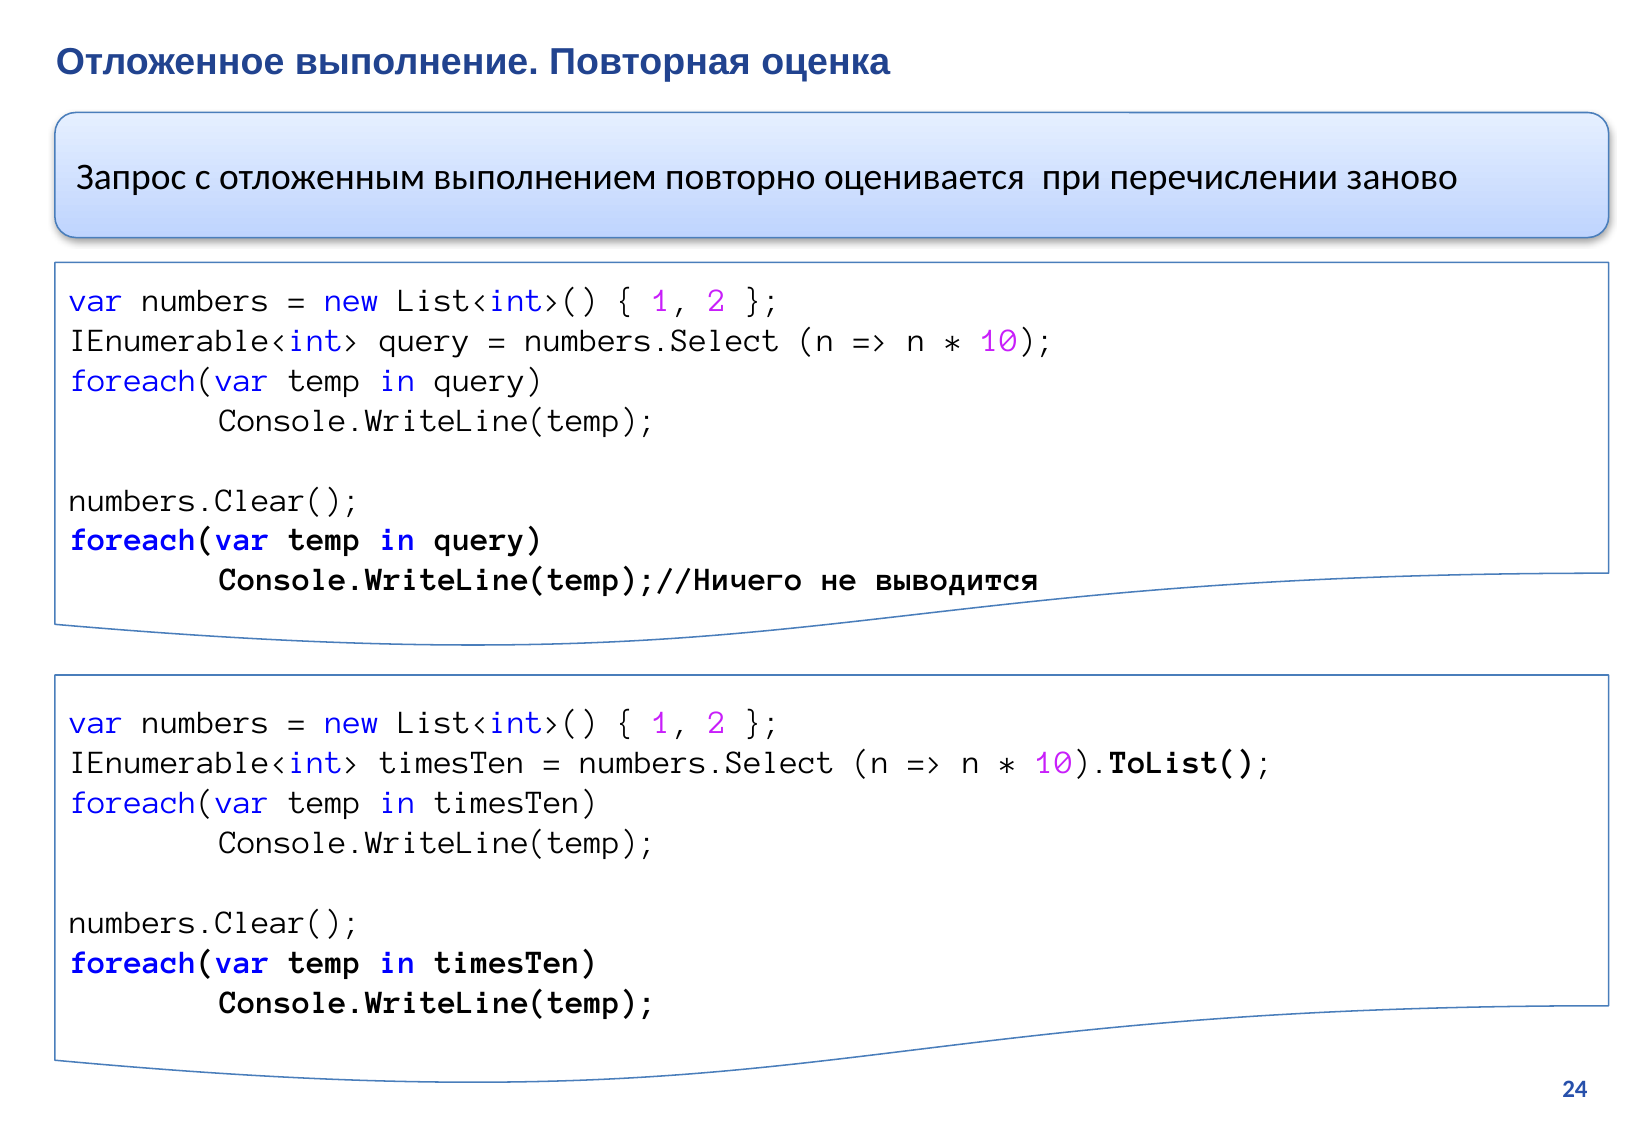

# Отложенное выполнение. Повторная оценка
Запрос с отложенным выполнением повторно оценивается  при перечислении заново

var numbers = new List<int>() { 1, 2 };
IEnumerable<int> query = numbers.Select (n => n * 10);
foreach(var temp in query)
	Console.WriteLine(temp);

numbers.Clear();
foreach(var temp in query)
	Console.WriteLine(temp);//Ничего не выводится

var numbers = new List<int>() { 1, 2 };
IEnumerable<int> timesTen = numbers.Select (n => n * 10).ToList();
foreach(var temp in timesTen)
	Console.WriteLine(temp);

numbers.Clear();
foreach(var temp in timesTen)
	Console.WriteLine(temp);